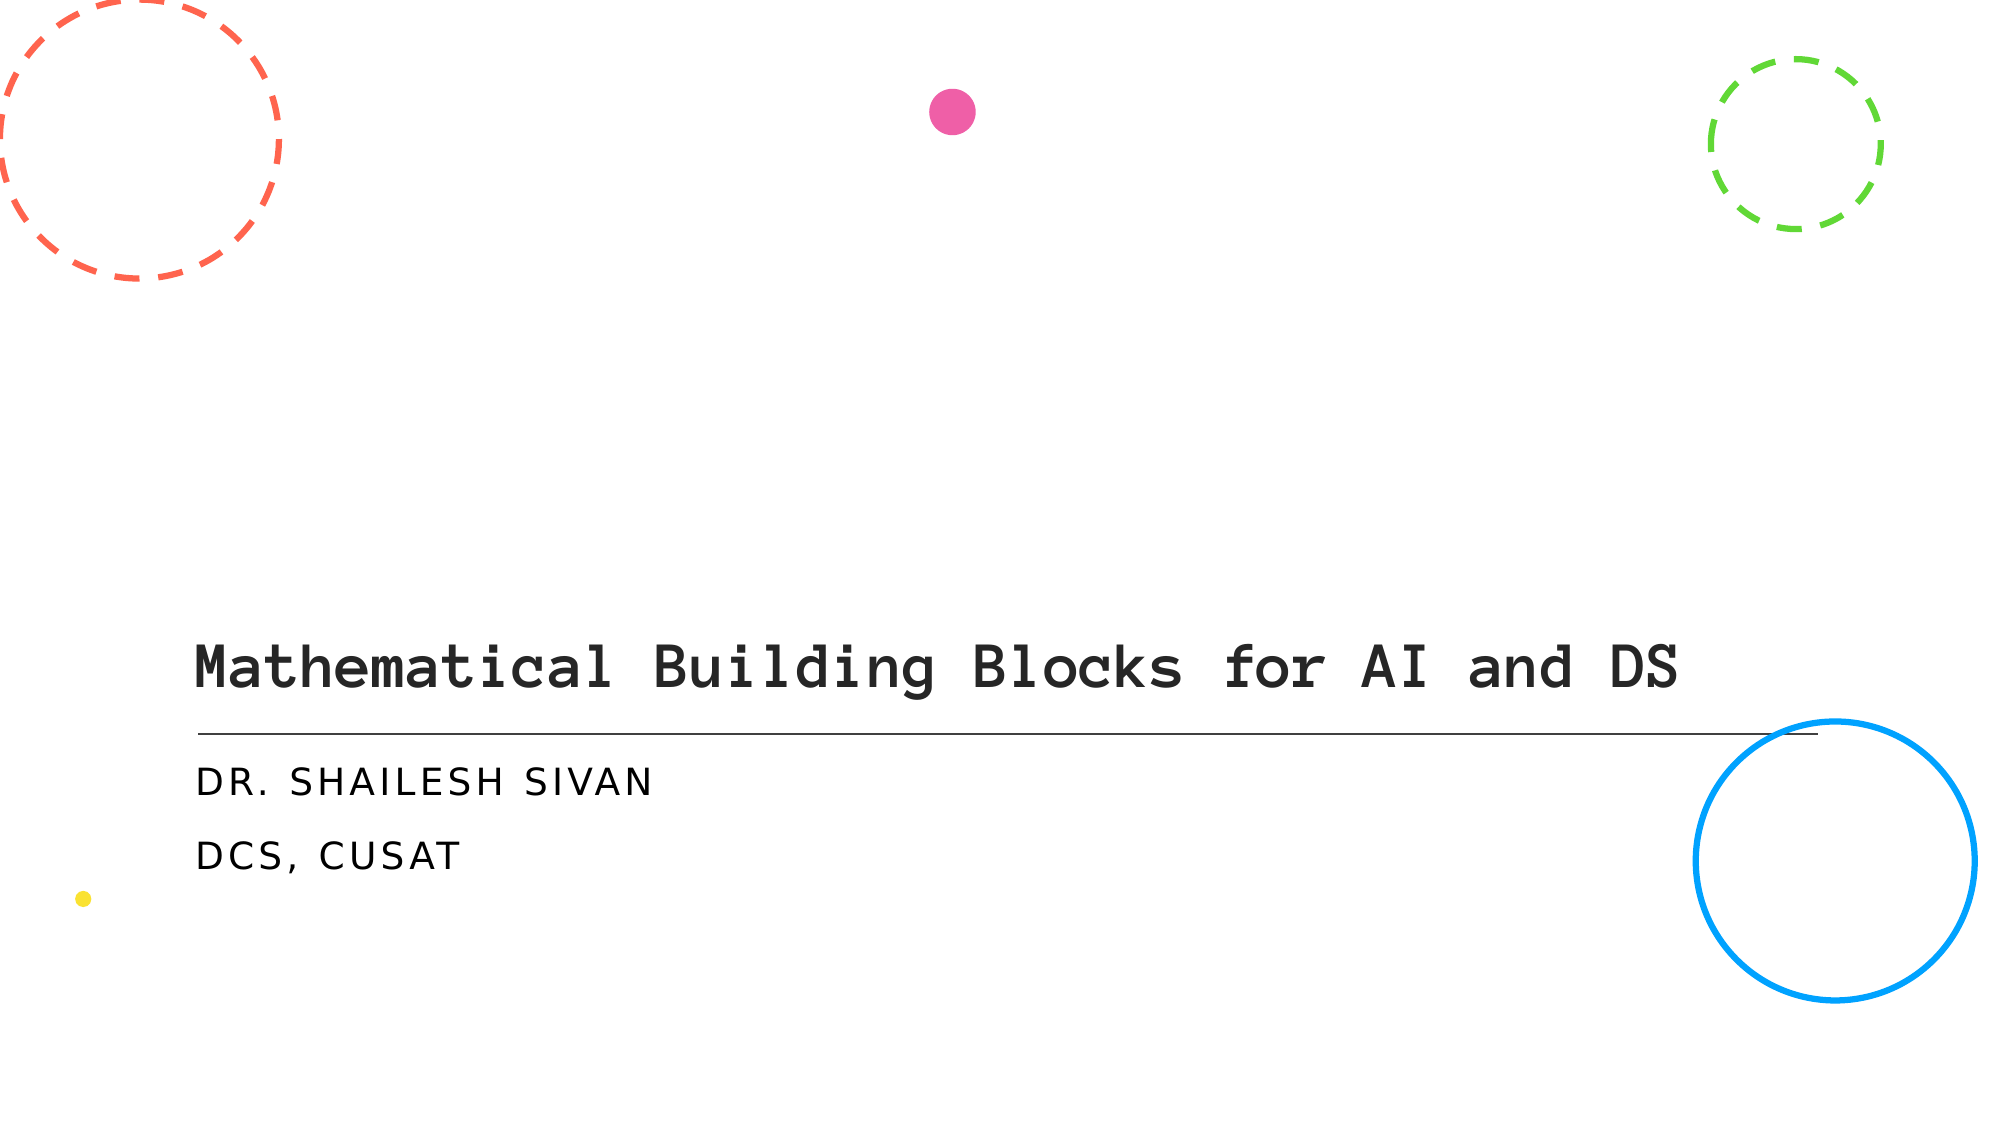

# Mathematical Building Blocks for AI and DS
Dr. Shailesh Sivan
DCS, CUSAT